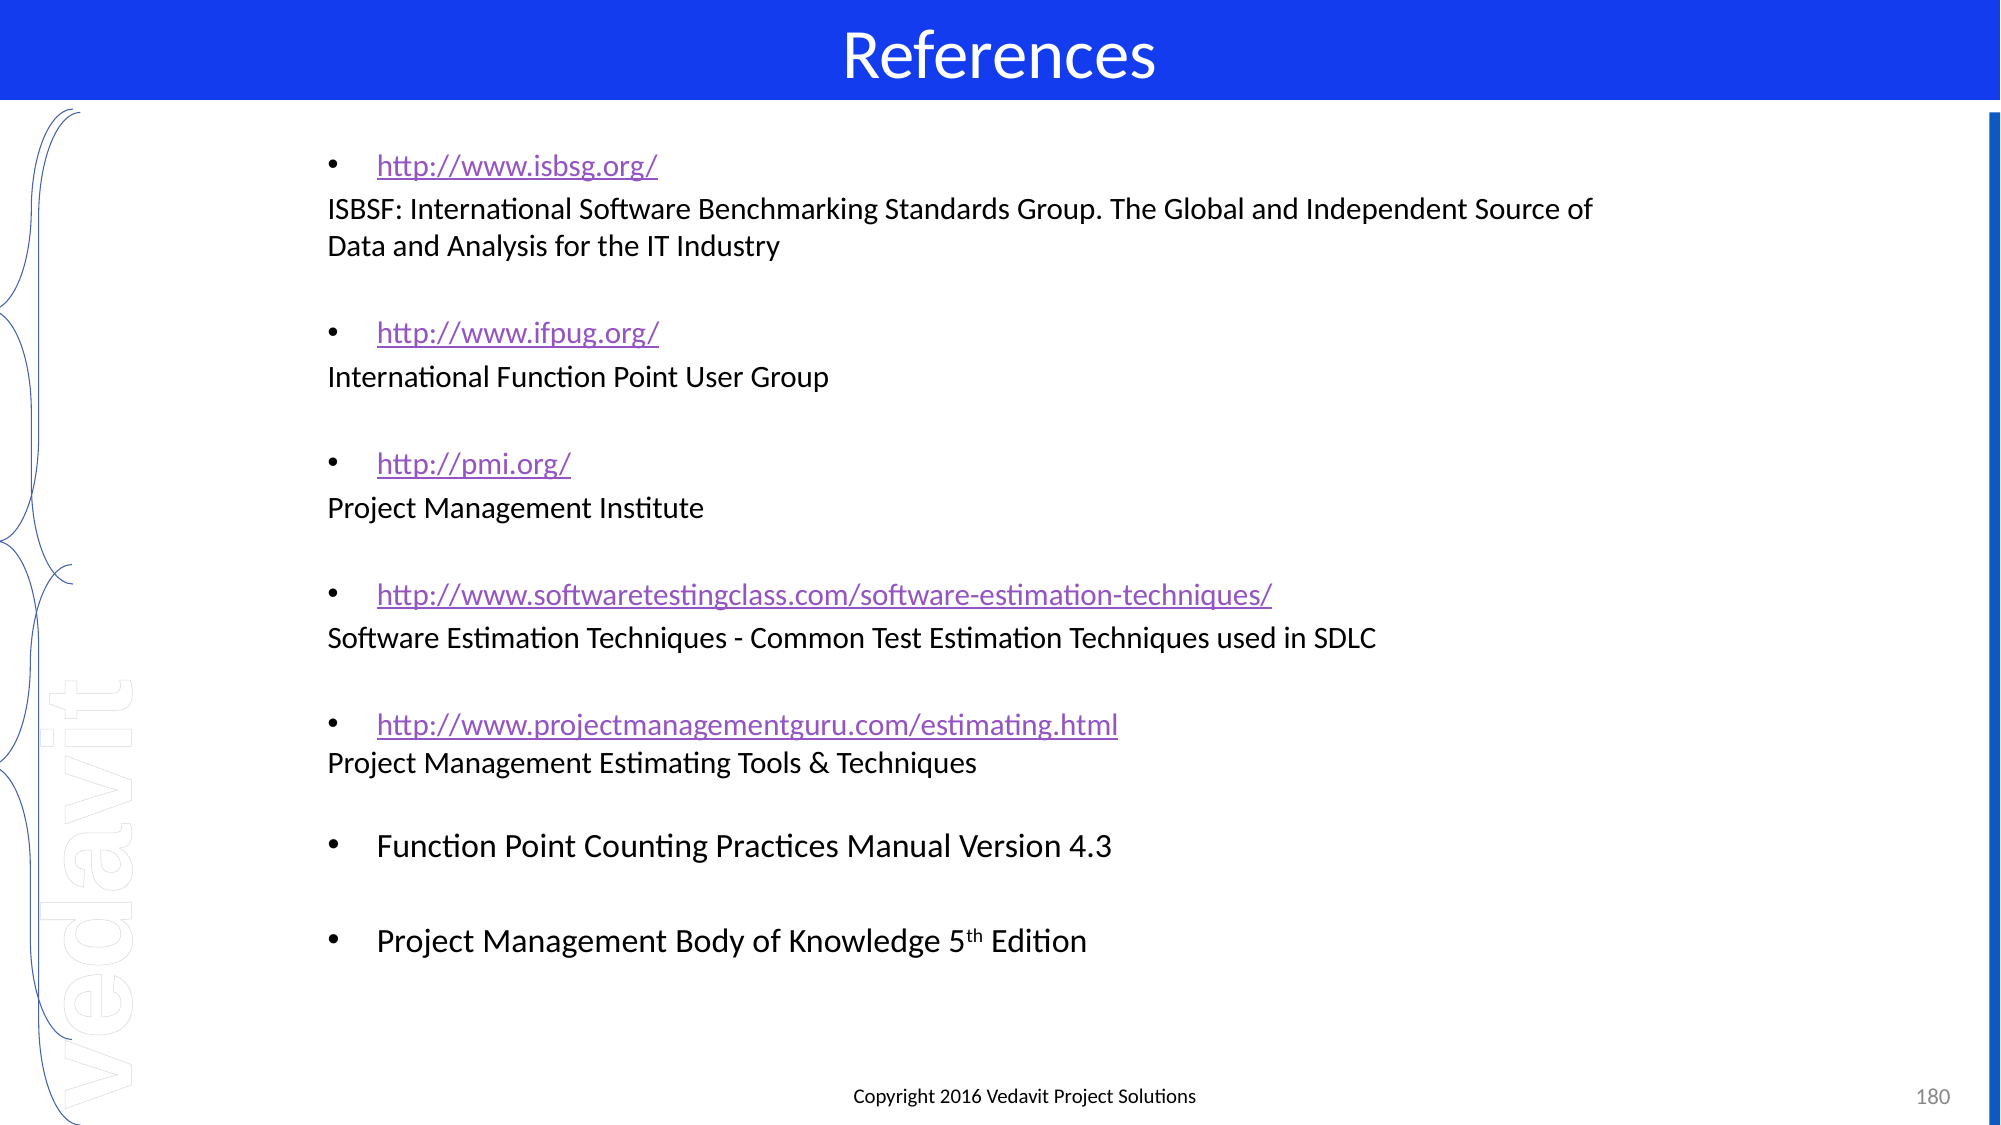

# References

http://www.isbsg.org/
ISBSF: International Software Benchmarking Standards Group. The Global and Independent Source of Data and Analysis for the IT Industry

http://www.ifpug.org/
International Function Point User Group

http://pmi.org/
Project Management Institute

http://www.softwaretestingclass.com/software-estimation-techniques/
Software Estimation Techniques - Common Test Estimation Techniques used in SDLC

http://www.projectmanagementguru.com/estimating.html
Project Management Estimating Tools & Techniques

Function Point Counting Practices Manual Version 4.3

Project Management Body of Knowledge 5th Edition
180